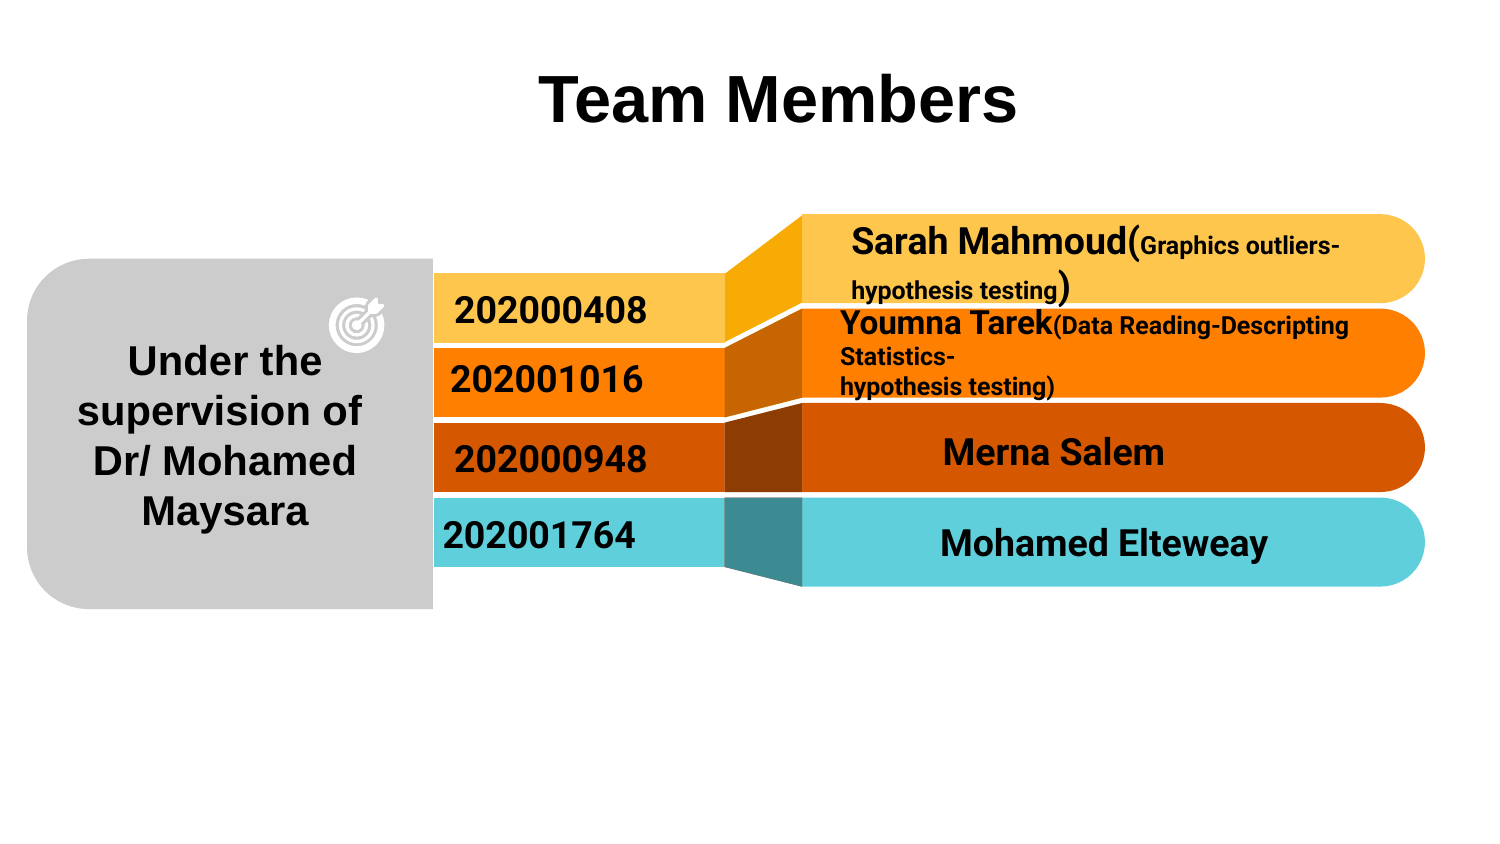

# Team Members

Sarah Mahmoud(Graphics outliers-hypothesis testing)

202000408

Youmna Tarek(Data Reading-Descripting Statistics-
hypothesis testing)

202001016
Under the supervision of
Dr/ Mohamed Maysara

Merna Salem

202000948
Mohamed Elteweay

202001764
Saturn is a gas giant and has several rings

Venus has a really beautiful name